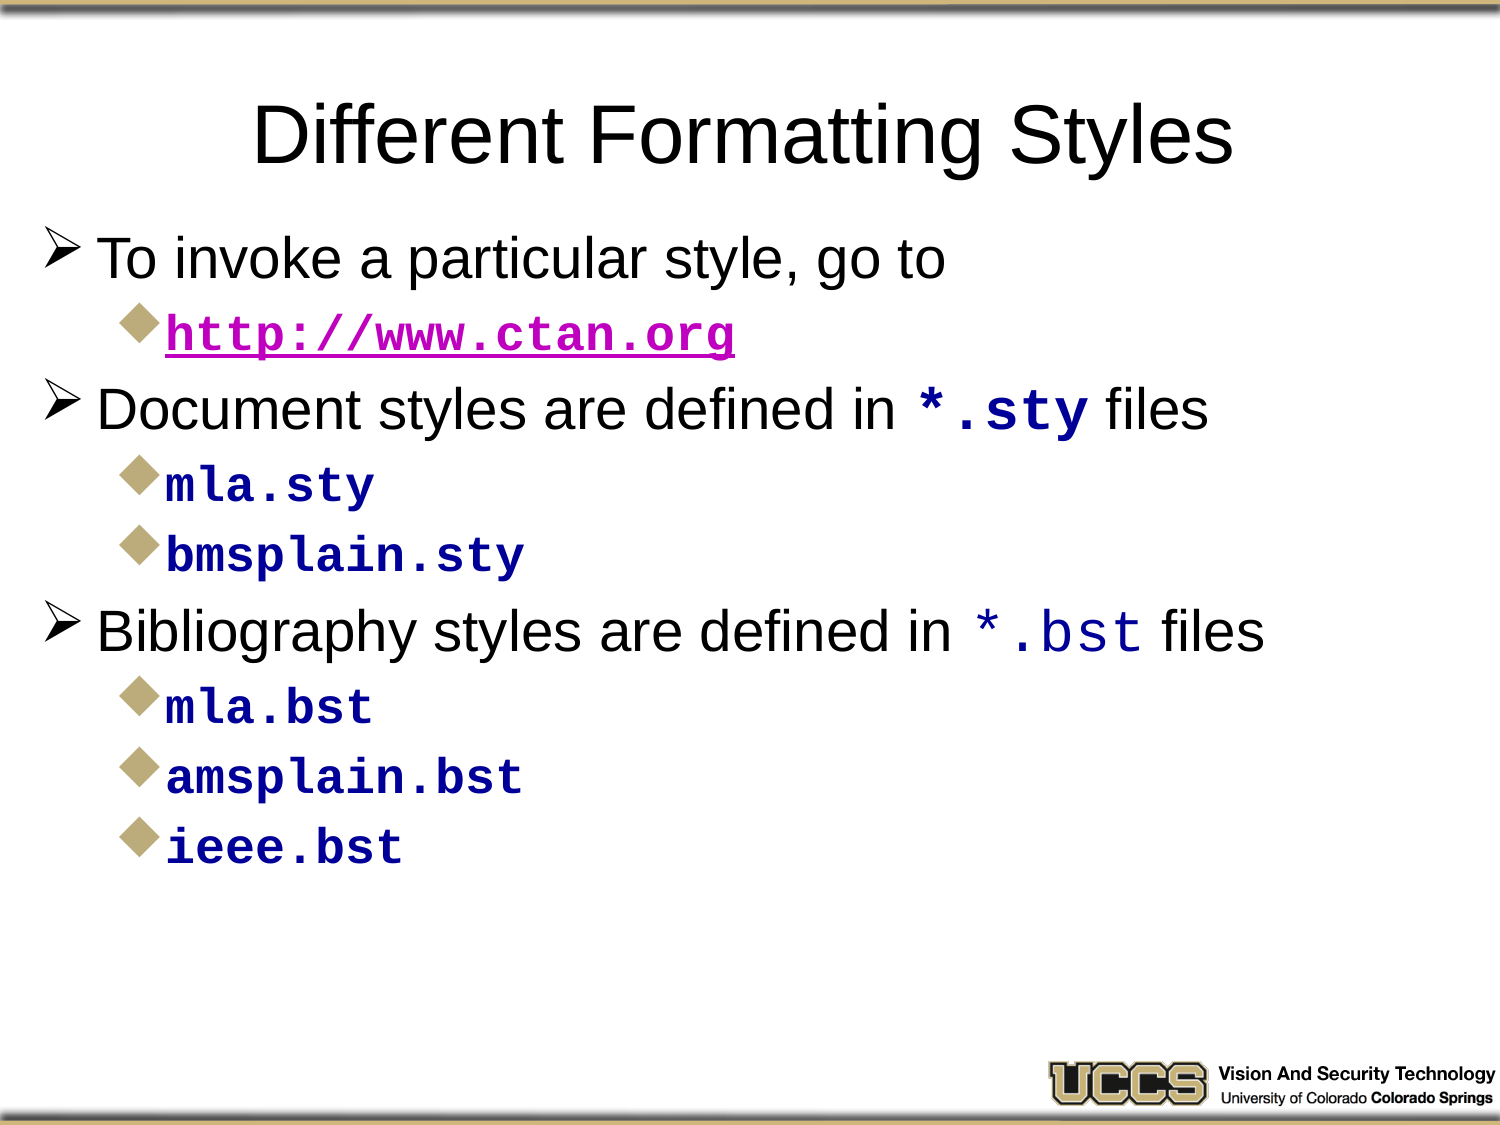

# Different Formatting Styles
To invoke a particular style, go to
http://www.ctan.org
Document styles are defined in *.sty files
mla.sty
bmsplain.sty
Bibliography styles are defined in *.bst files
mla.bst
amsplain.bst
ieee.bst